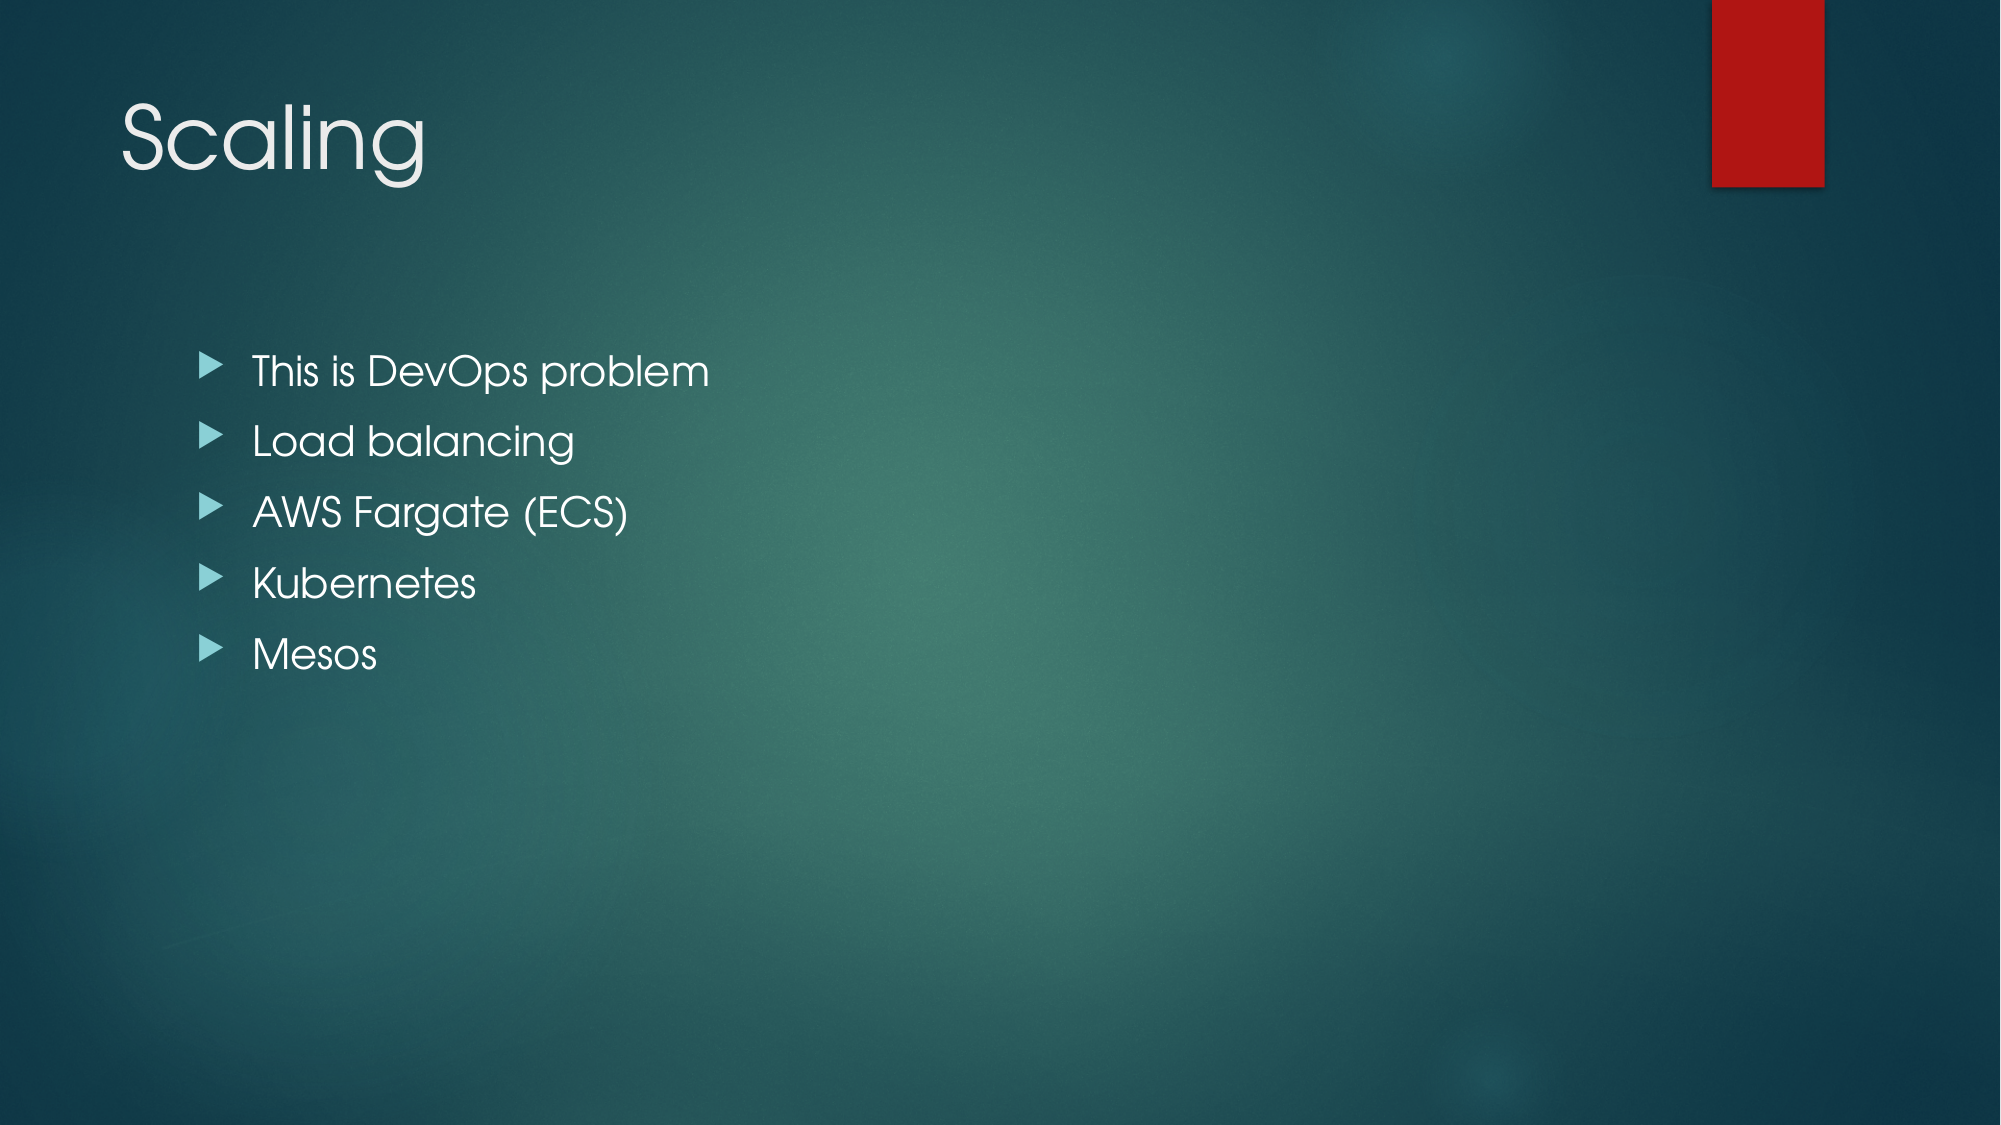

# Scaling
This is DevOps problem
Load balancing
AWS Fargate (ECS)
Kubernetes
Mesos